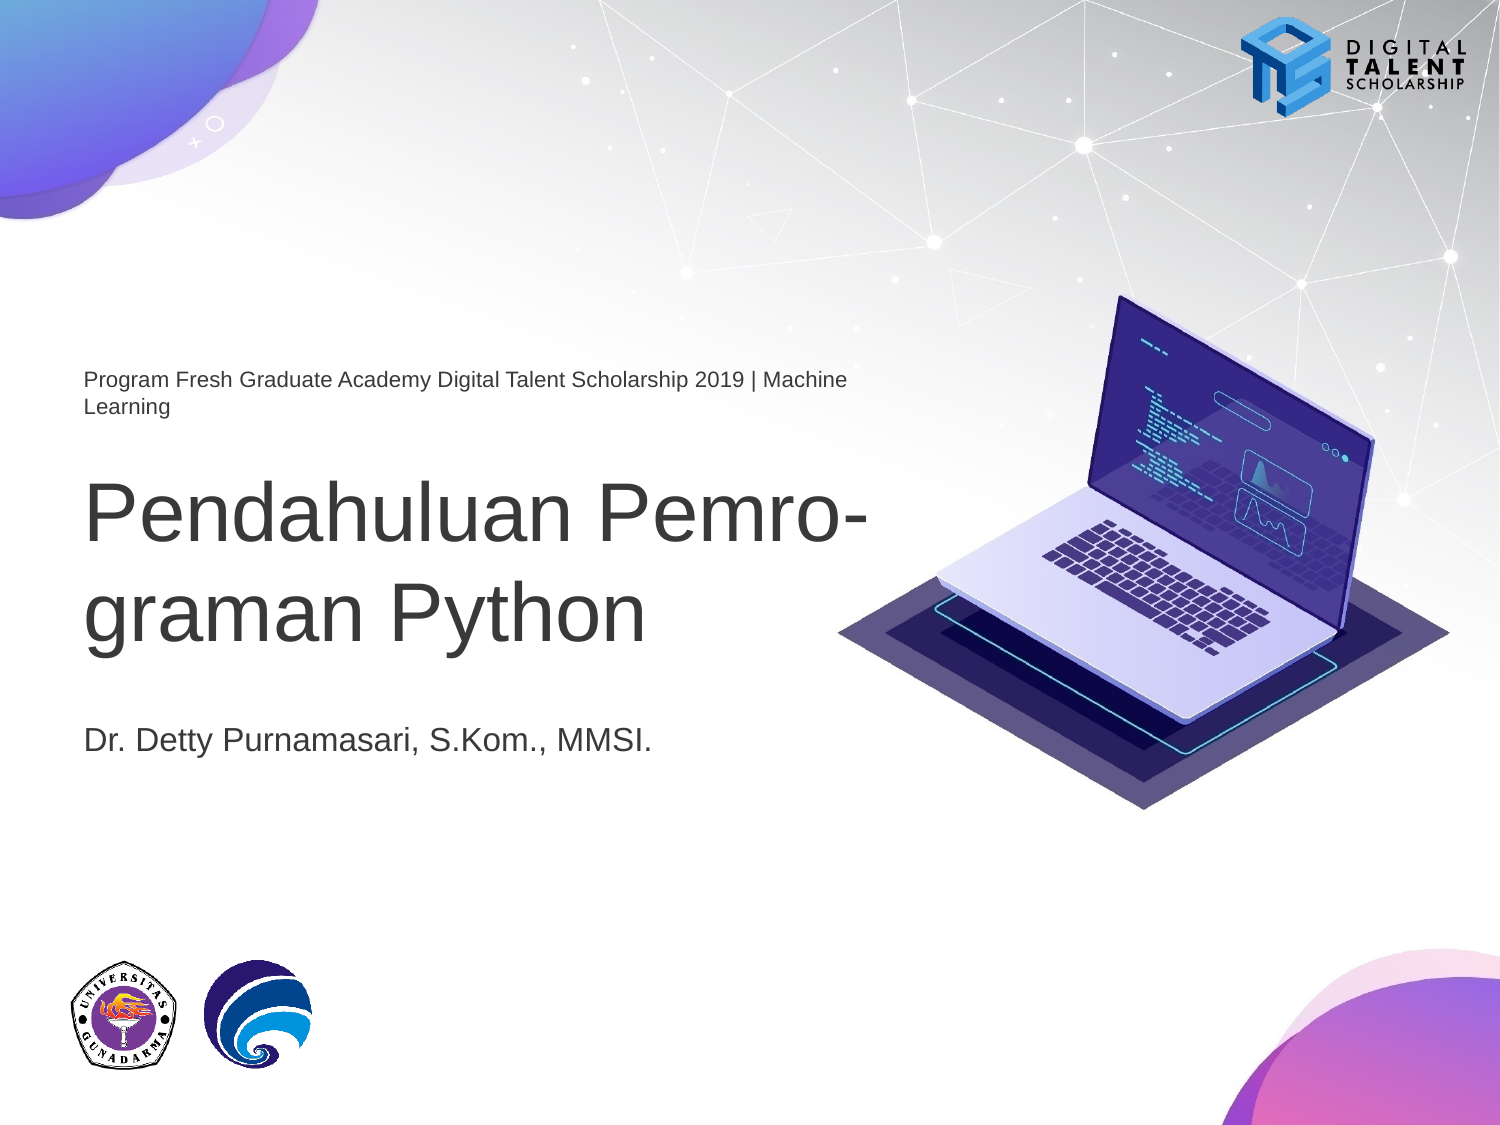

# Pendahuluan Pemro-graman Python
Dr. Detty Purnamasari, S.Kom., MMSI.